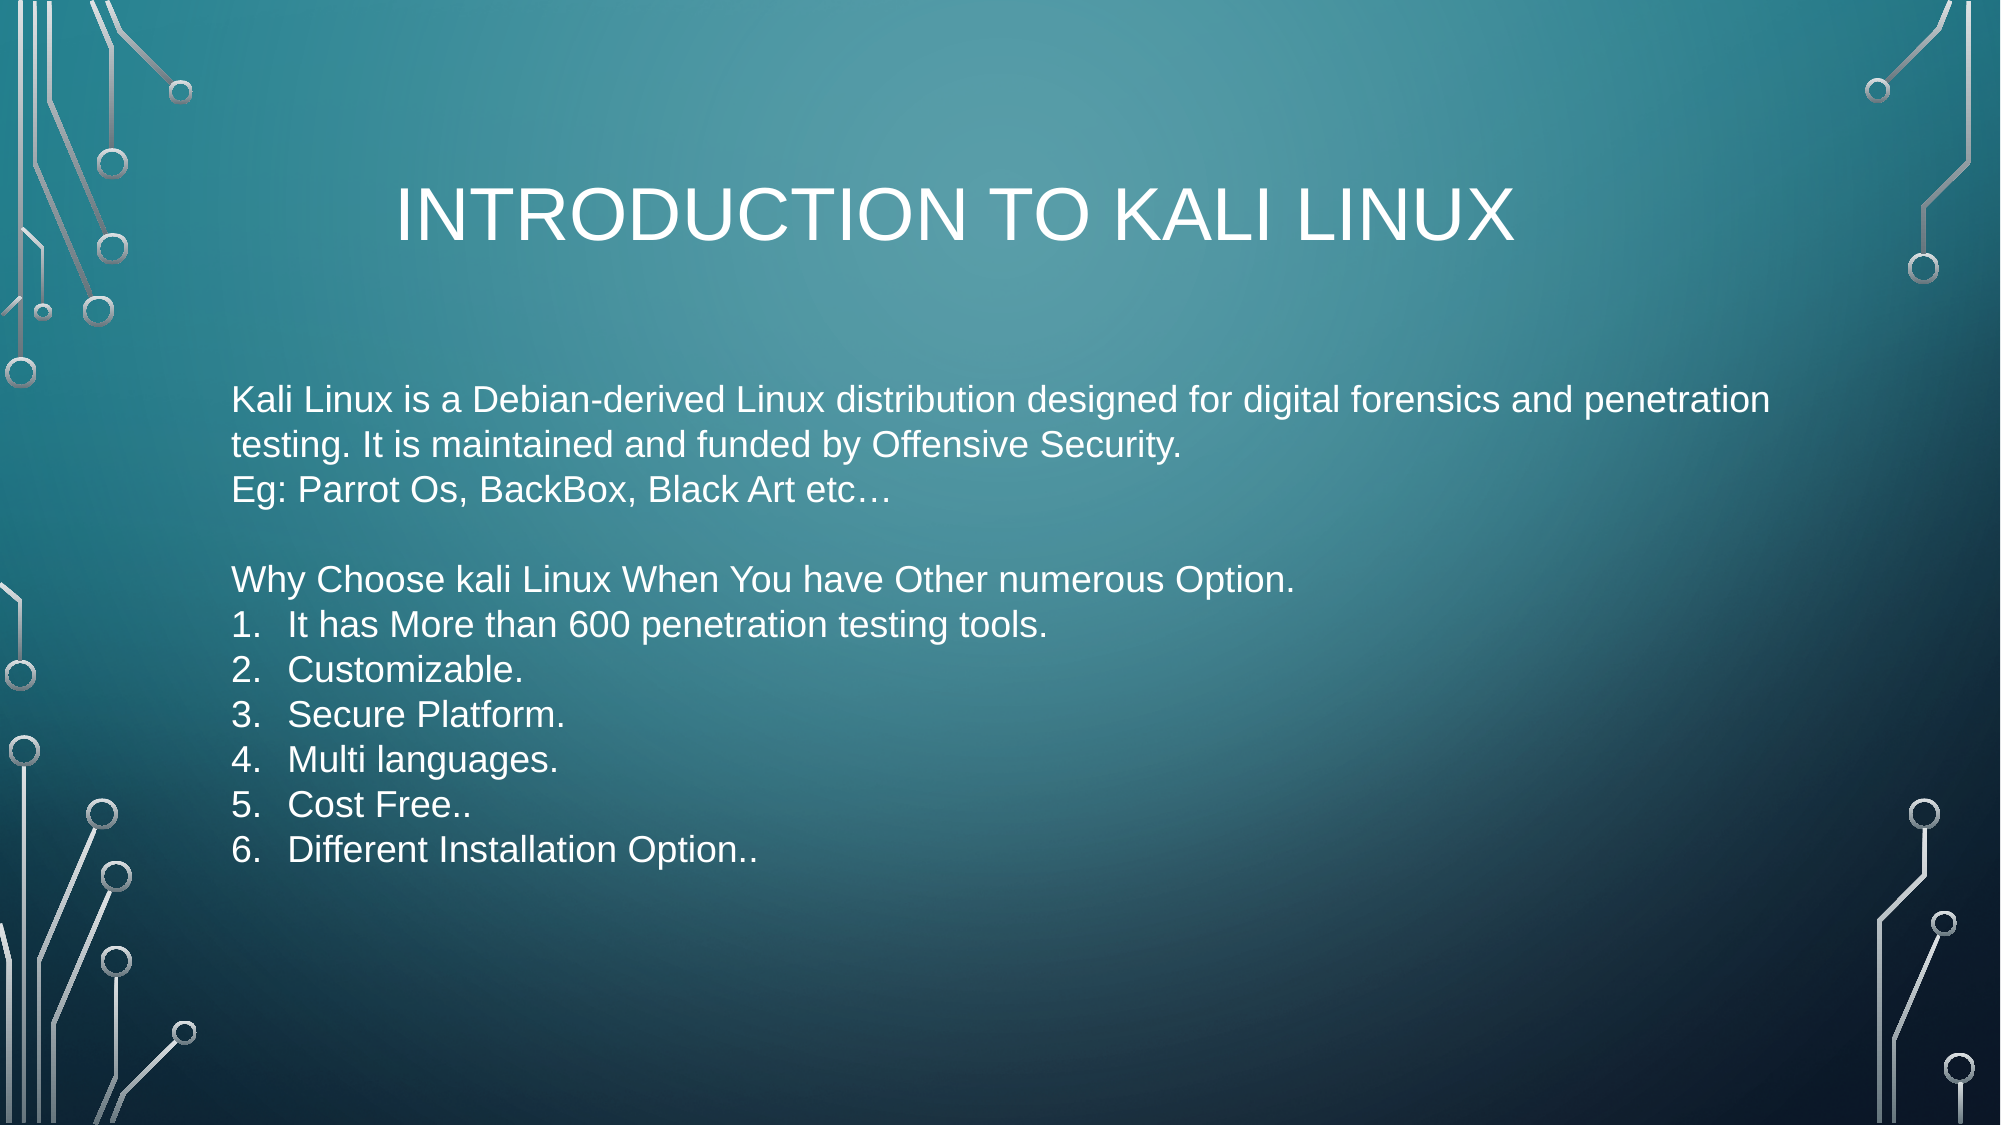

# Introduction to kali Linux
Kali Linux is a Debian-derived Linux distribution designed for digital forensics and penetration testing. It is maintained and funded by Offensive Security.
Eg: Parrot Os, BackBox, Black Art etc…

Why Choose kali Linux When You have Other numerous Option.
It has More than 600 penetration testing tools.
Customizable.
Secure Platform.
Multi languages.
Cost Free..
Different Installation Option..